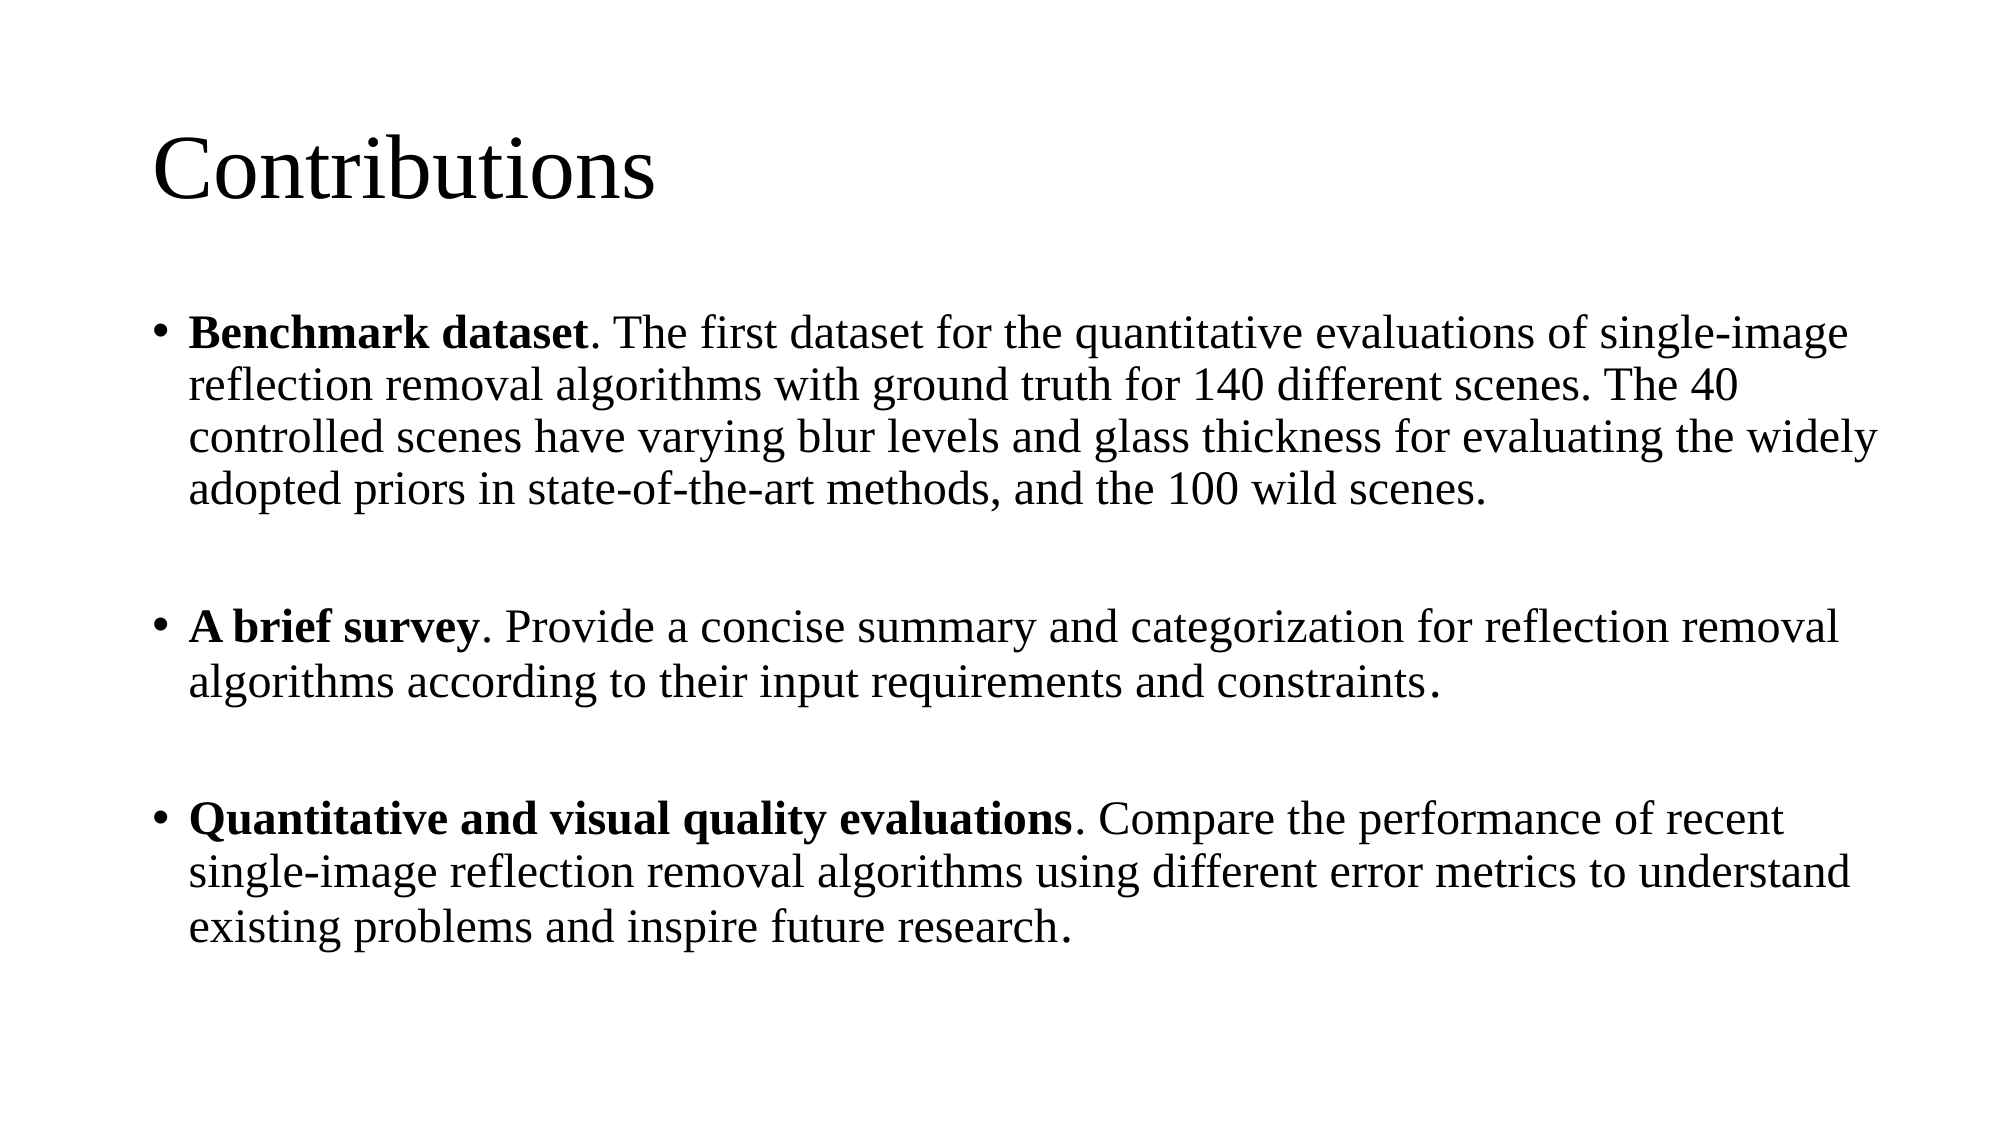

# Contributions
Benchmark dataset. The first dataset for the quantitative evaluations of single-image reflection removal algorithms with ground truth for 140 different scenes. The 40 controlled scenes have varying blur levels and glass thickness for evaluating the widely adopted priors in state-of-the-art methods, and the 100 wild scenes.

A brief survey. Provide a concise summary and categorization for reflection removal algorithms according to their input requirements and constraints.

Quantitative and visual quality evaluations. Compare the performance of recent single-image reflection removal algorithms using different error metrics to understand existing problems and inspire future research.